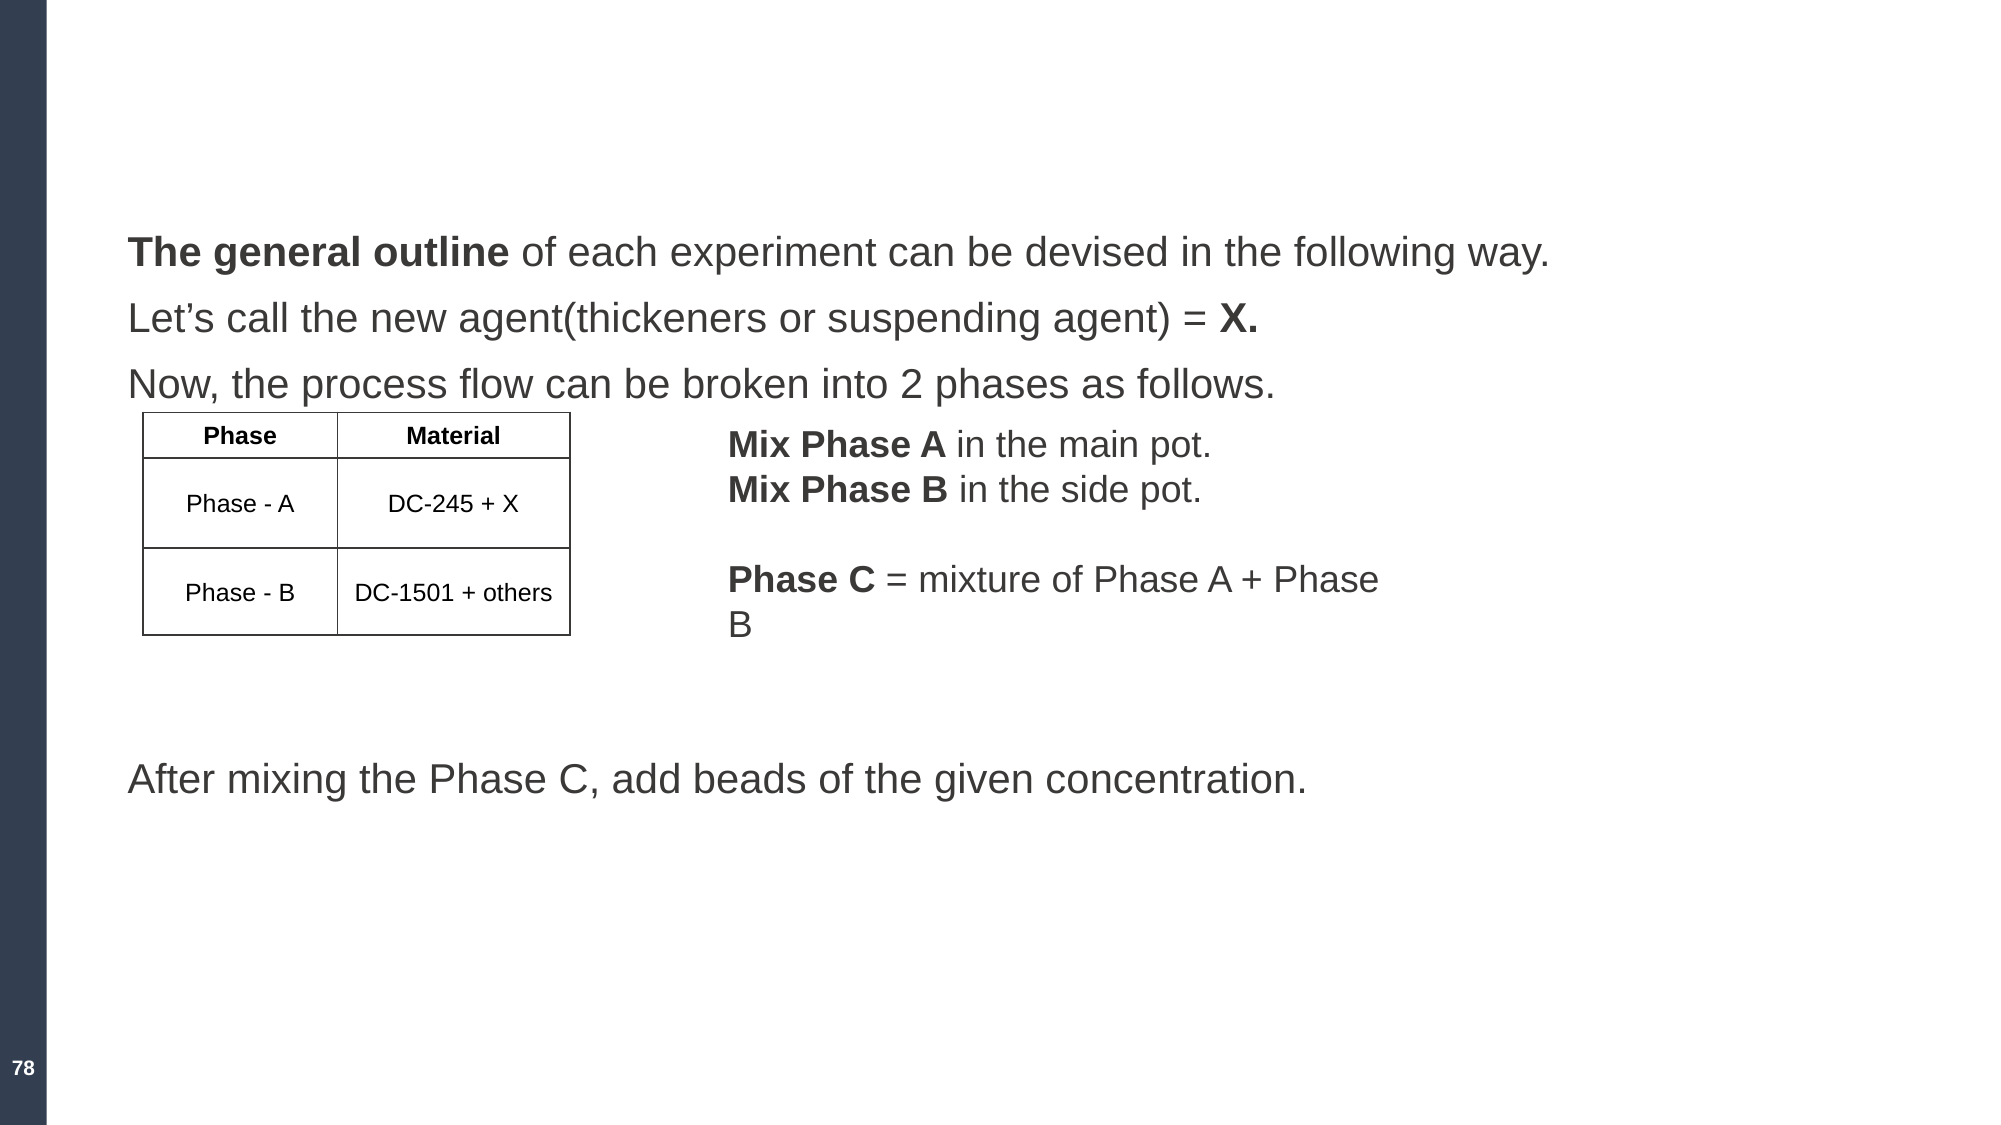

The general outline of each experiment can be devised in the following way.
Let’s call the new agent(thickeners or suspending agent) = X.
Now, the process flow can be broken into 2 phases as follows.

After mixing the Phase C, add beads of the given concentration.
| Phase | Material |
| --- | --- |
| Phase - A | DC-245 + X |
| Phase - B | DC-1501 + others |
Mix Phase A in the main pot.
Mix Phase B in the side pot.

Phase C = mixture of Phase A + Phase B